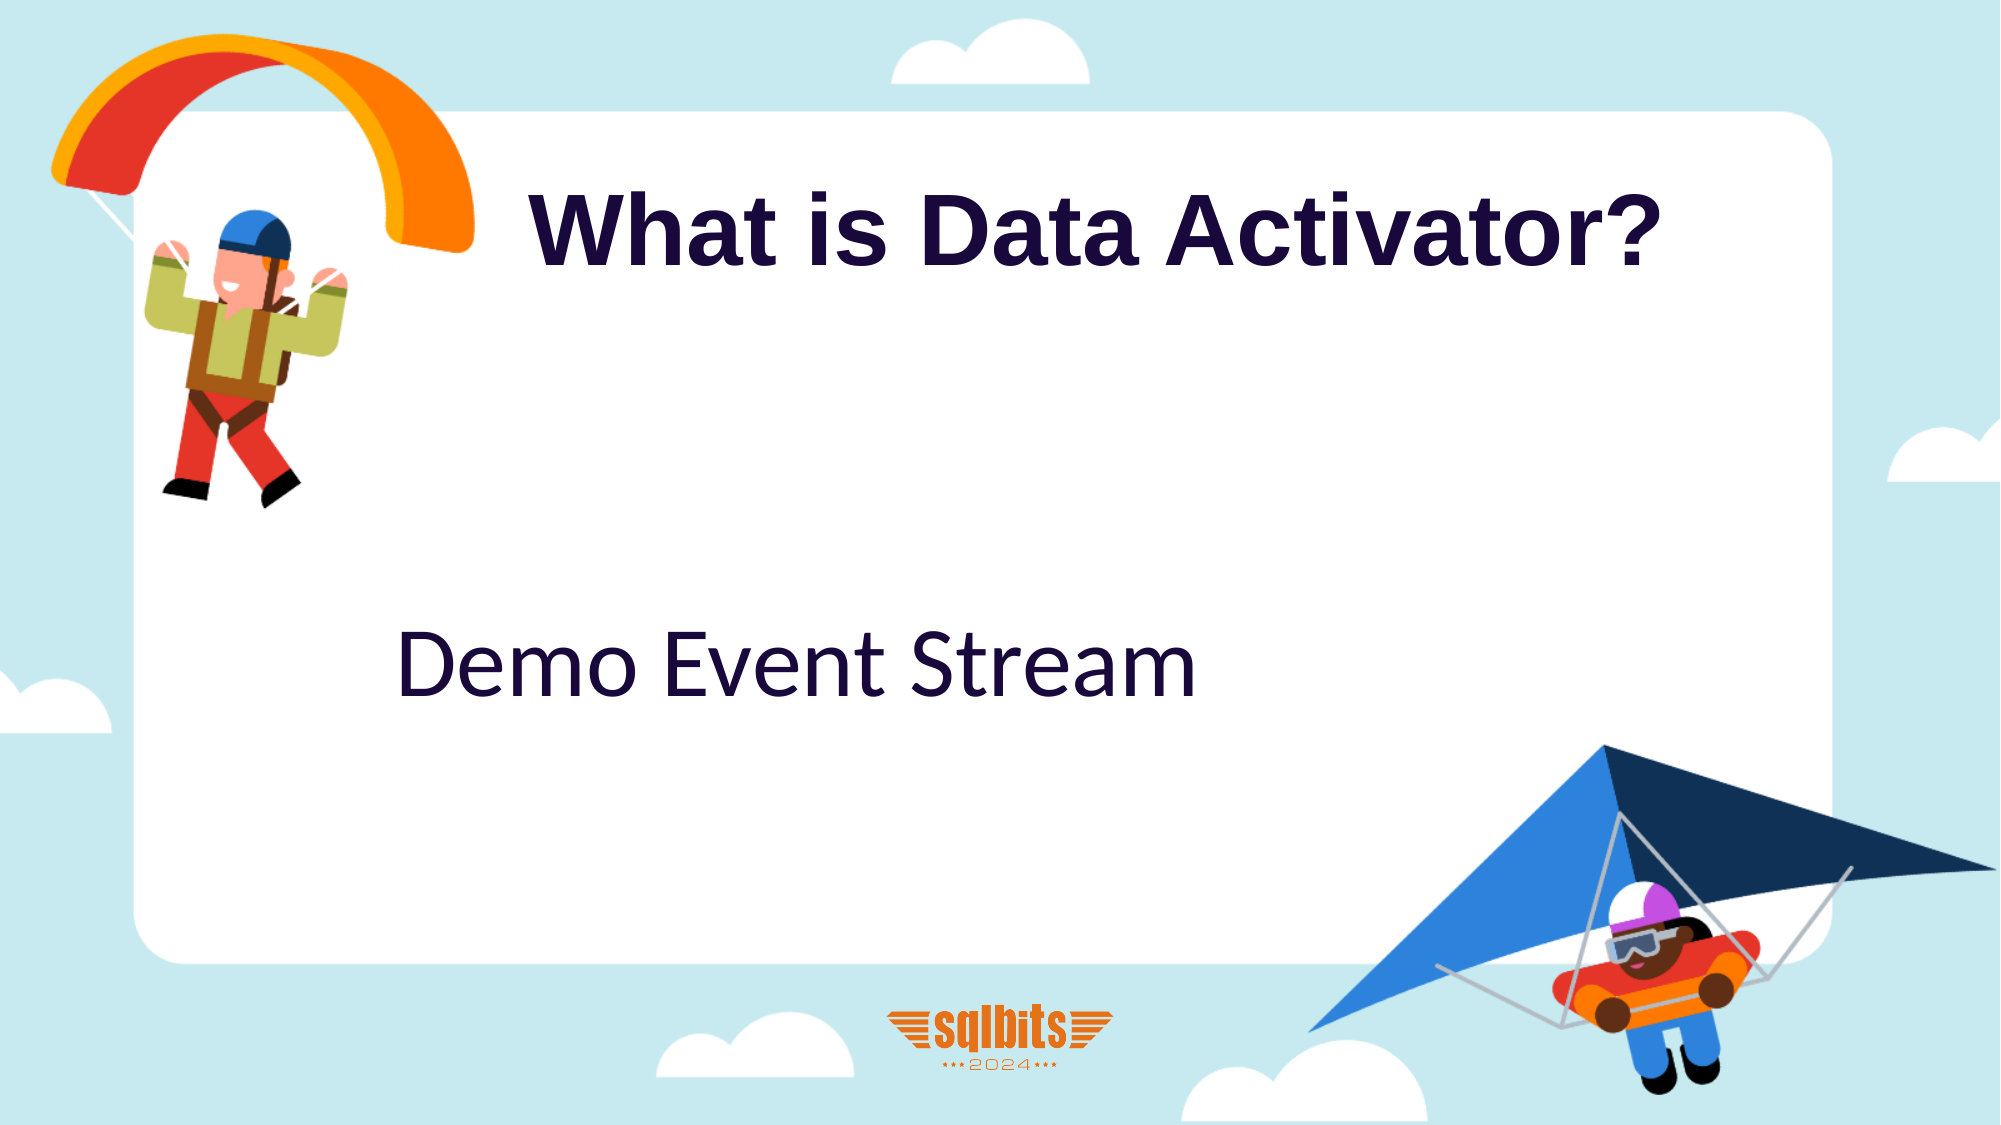

# What is Data Activator?
Demo Event Stream